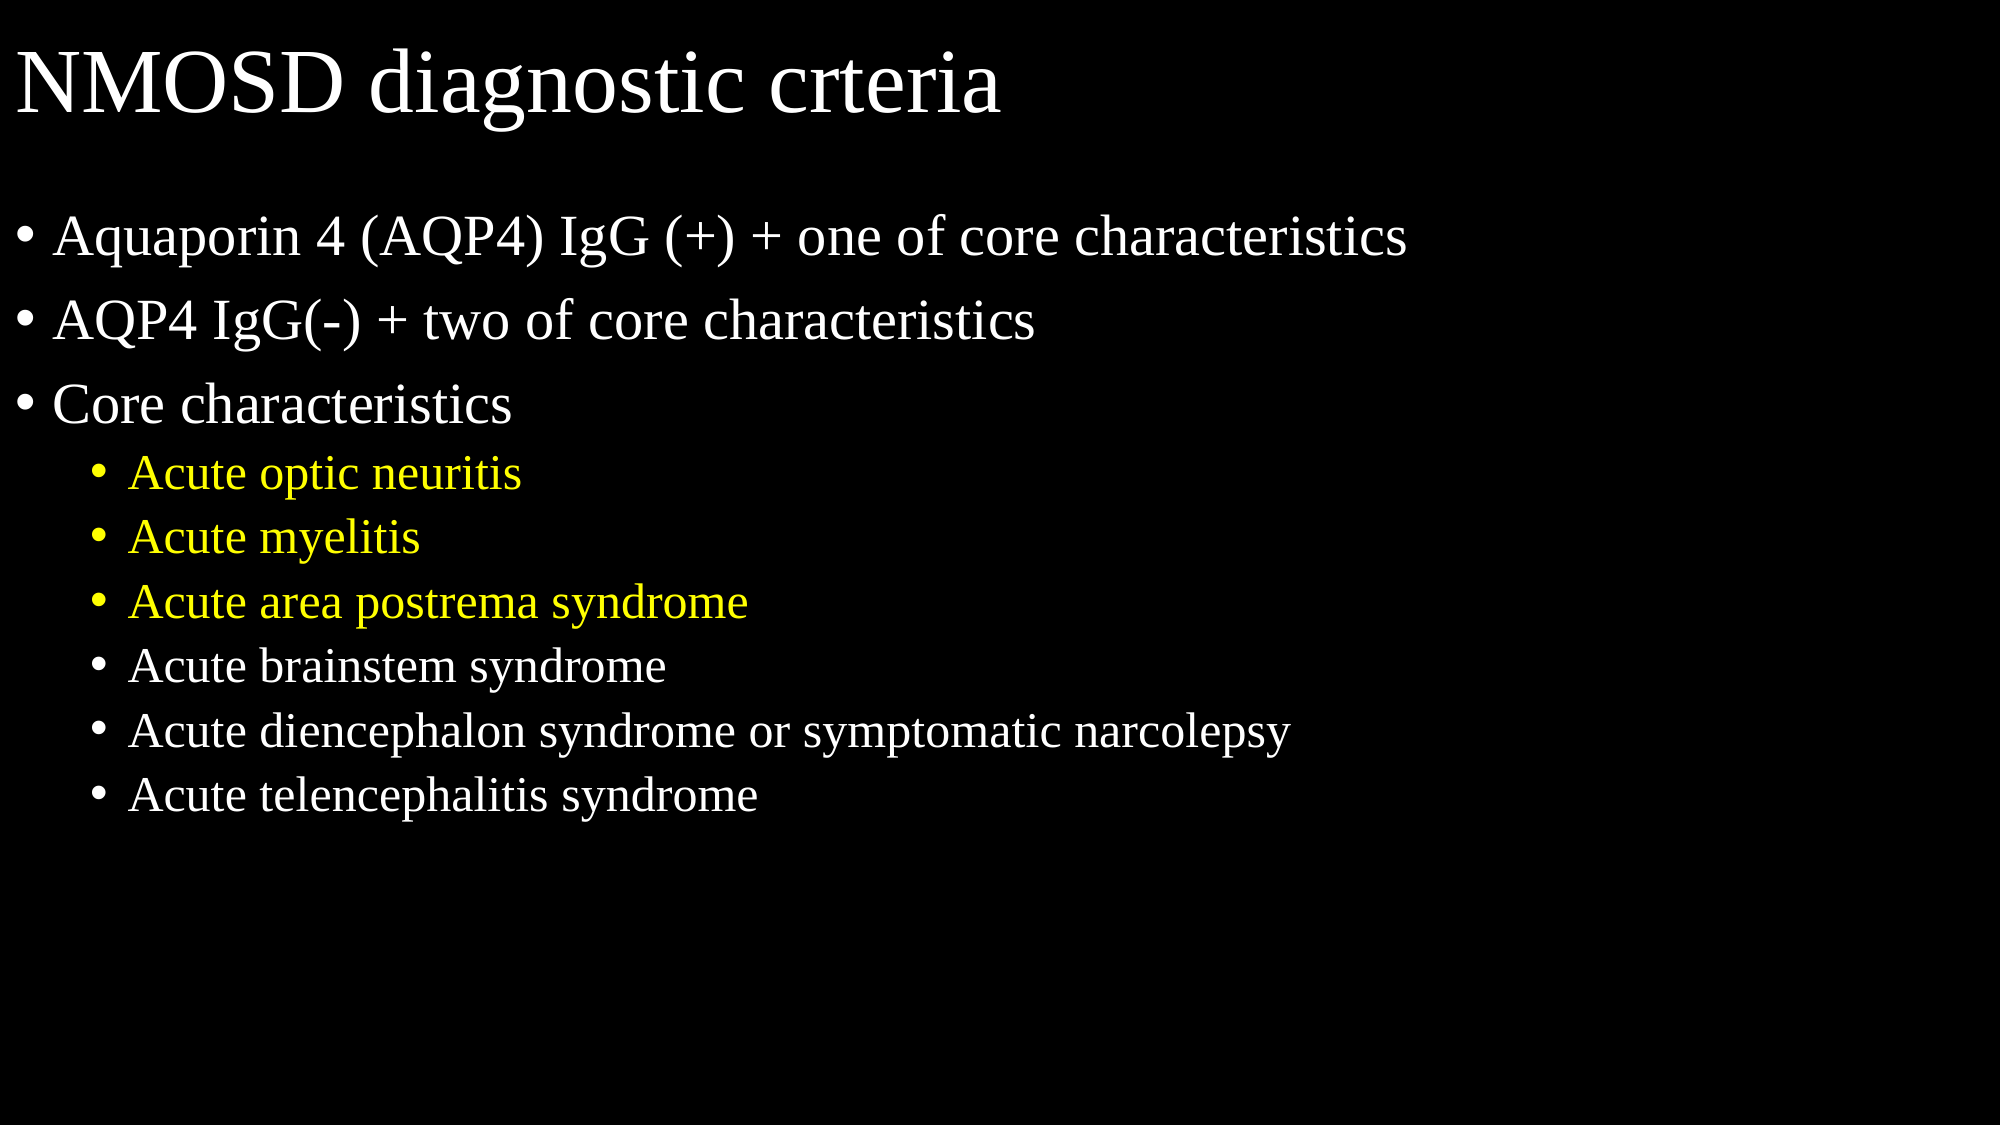

# NMOSD diagnostic crteria
Aquaporin 4 (AQP4) IgG (+) + one of core characteristics
AQP4 IgG(-) + two of core characteristics
Core characteristics
Acute optic neuritis
Acute myelitis
Acute area postrema syndrome
Acute brainstem syndrome
Acute diencephalon syndrome or symptomatic narcolepsy
Acute telencephalitis syndrome